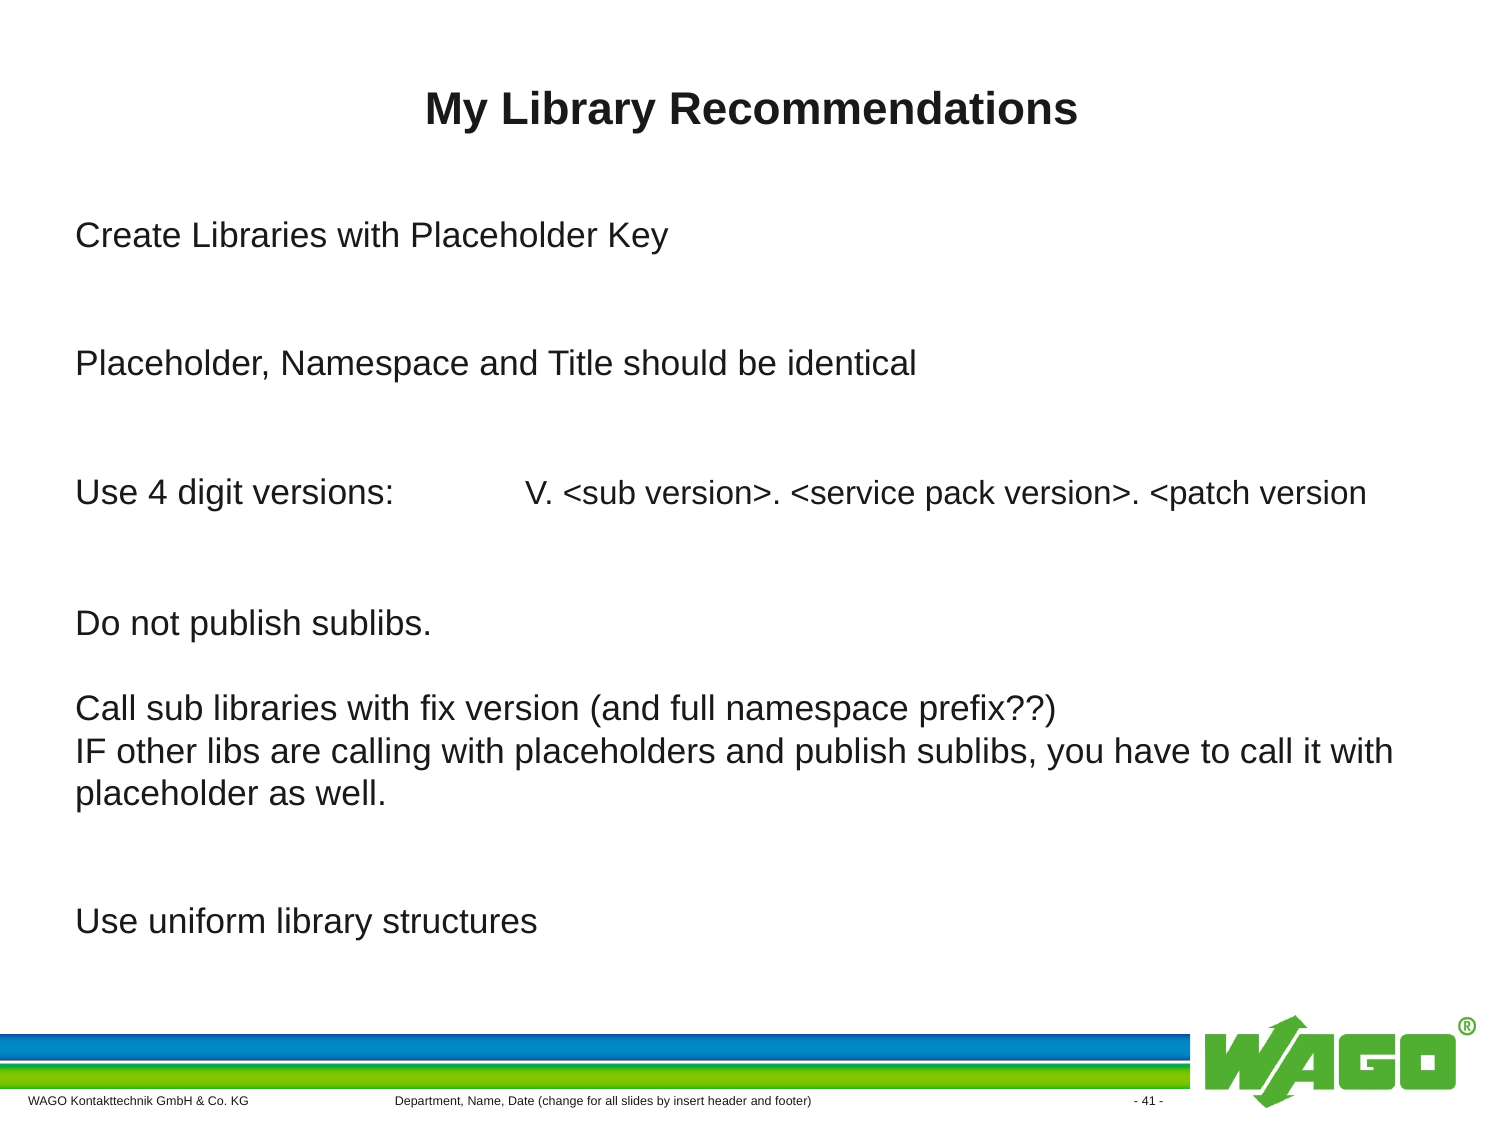

# My Library Recommendations
Create Libraries with Placeholder Key

Placeholder, Namespace and Title should be identical

Use 4 digit versions: 	V. <sub version>. <service pack version>. <patch version

Do not publish sublibs.

Call sub libraries with fix version (and full namespace prefix??)
IF other libs are calling with placeholders and publish sublibs, you have to call it with placeholder as well.

Use uniform library structures
Department, Name, Date (change for all slides by insert header and footer)